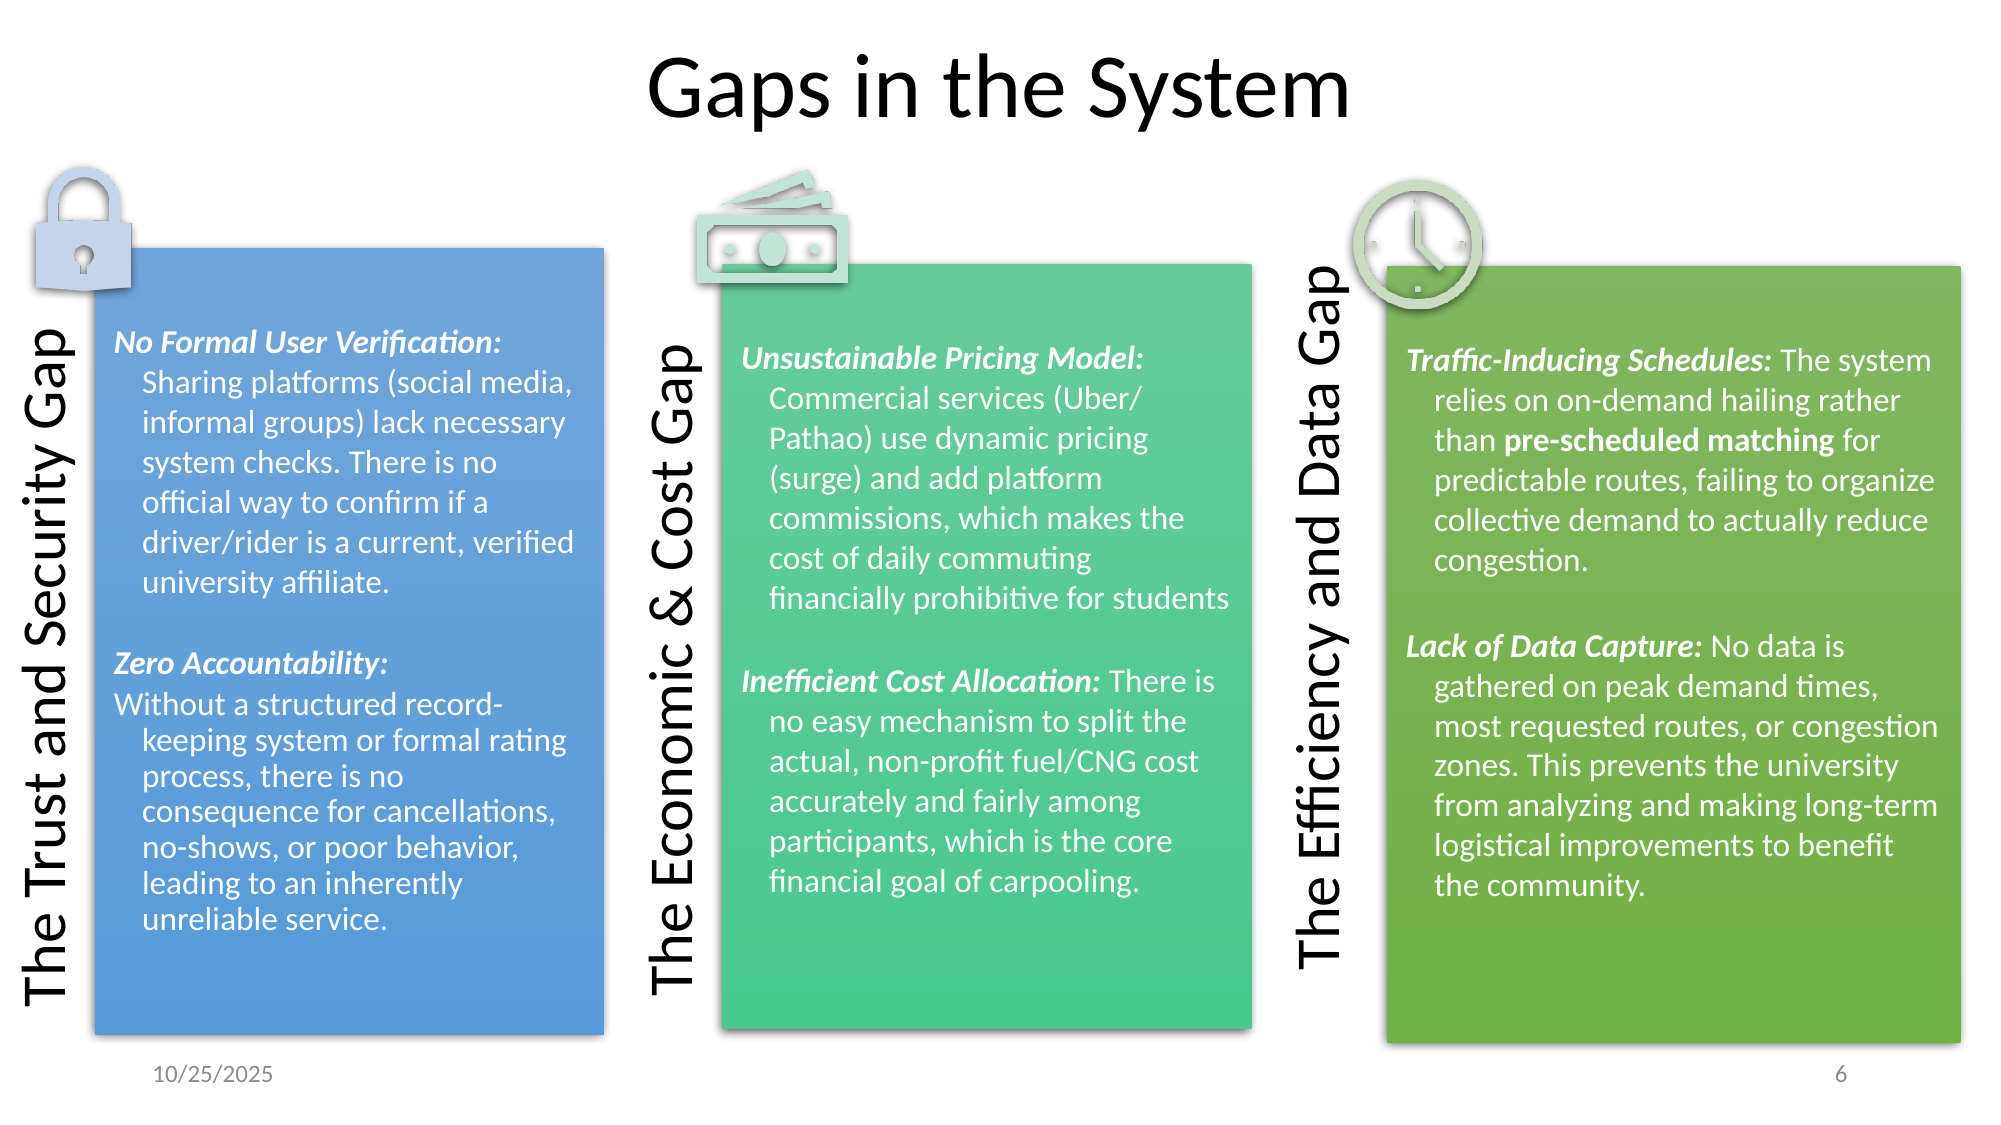

# Gaps in the System
The Trust and Security Gap
No Formal User Verification: Sharing platforms (social media, informal groups) lack necessary system checks. There is no official way to confirm if a driver/rider is a current, verified university affiliate.

Zero Accountability:
Without a structured record-keeping system or formal rating process, there is no consequence for cancellations, no-shows, or poor behavior, leading to an inherently unreliable service.
The Economic & Cost Gap
Unsustainable Pricing Model: Commercial services (Uber/ Pathao) use dynamic pricing (surge) and add platform commissions, which makes the cost of daily commuting financially prohibitive for students

Inefficient Cost Allocation: There is no easy mechanism to split the actual, non-profit fuel/CNG cost accurately and fairly among participants, which is the core financial goal of carpooling.
The Efficiency and Data Gap
Traffic-Inducing Schedules: The system relies on on-demand hailing rather than pre-scheduled matching for predictable routes, failing to organize collective demand to actually reduce congestion.

Lack of Data Capture: No data is gathered on peak demand times, most requested routes, or congestion zones. This prevents the university from analyzing and making long-term logistical improvements to benefit the community.
10/25/2025
6